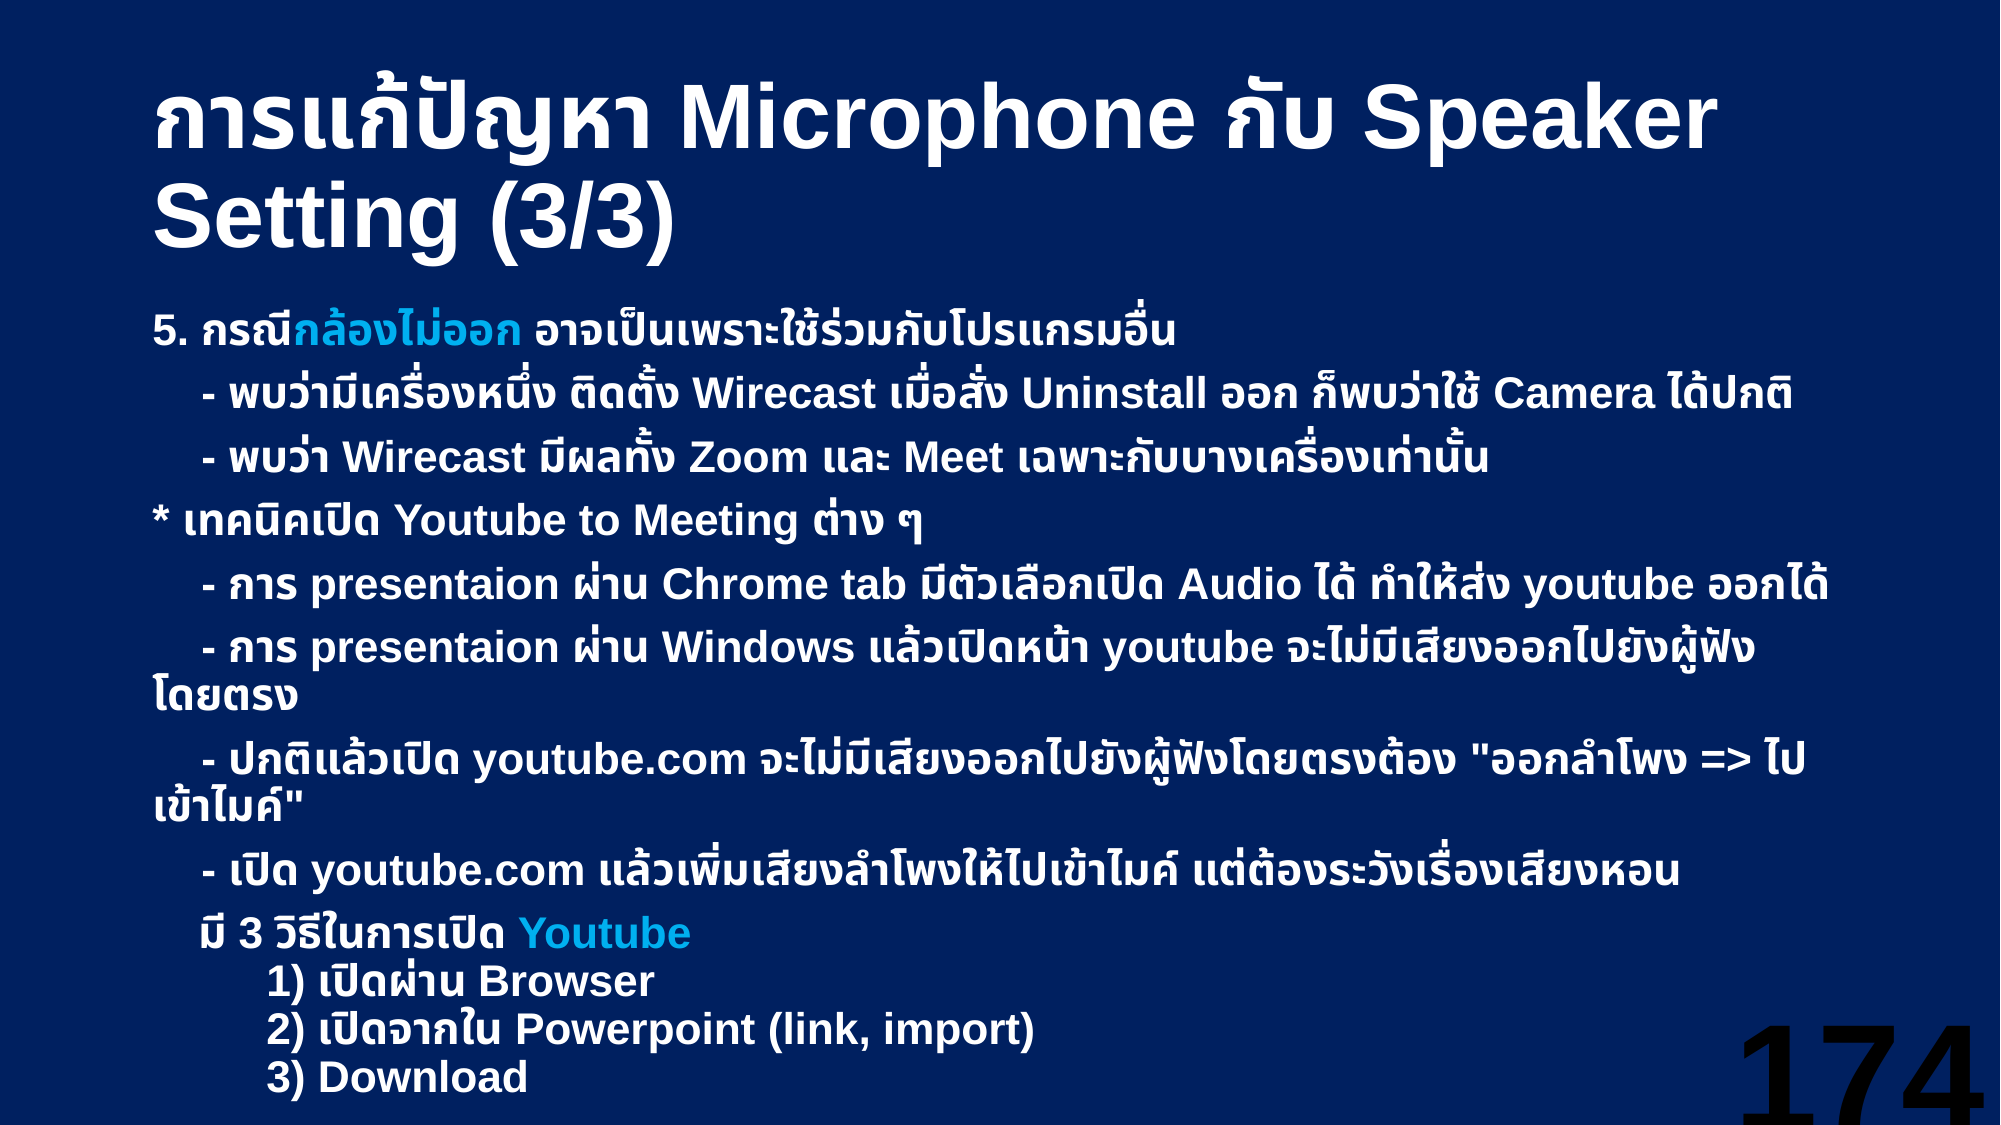

# การแก้ปัญหา Microphone กับ Speaker Setting (3/3)
5. กรณีกล้องไม่ออก อาจเป็นเพราะใช้ร่วมกับโปรแกรมอื่น
    - พบว่ามีเครื่องหนึ่ง ติดตั้ง Wirecast เมื่อสั่ง Uninstall ออก ก็พบว่าใช้ Camera ได้ปกติ
    - พบว่า Wirecast มีผลทั้ง Zoom และ Meet เฉพาะกับบางเครื่องเท่านั้น
* เทคนิคเปิด Youtube to Meeting ต่าง ๆ
    - การ presentaion ผ่าน Chrome tab มีตัวเลือกเปิด Audio ได้ ทำให้ส่ง youtube ออกได้
    - การ presentaion ผ่าน Windows แล้วเปิดหน้า youtube จะไม่มีเสียงออกไปยังผู้ฟังโดยตรง
    - ปกติแล้วเปิด youtube.com จะไม่มีเสียงออกไปยังผู้ฟังโดยตรงต้อง "ออกลำโพง => ไปเข้าไมค์"
    - เปิด youtube.com แล้วเพิ่มเสียงลำโพงให้ไปเข้าไมค์ แต่ต้องระวังเรื่องเสียงหอน
    มี 3 วิธีในการเปิด Youtube
	1) เปิดผ่าน Browser
	2) เปิดจากใน Powerpoint (link, import)
	3) Download
174